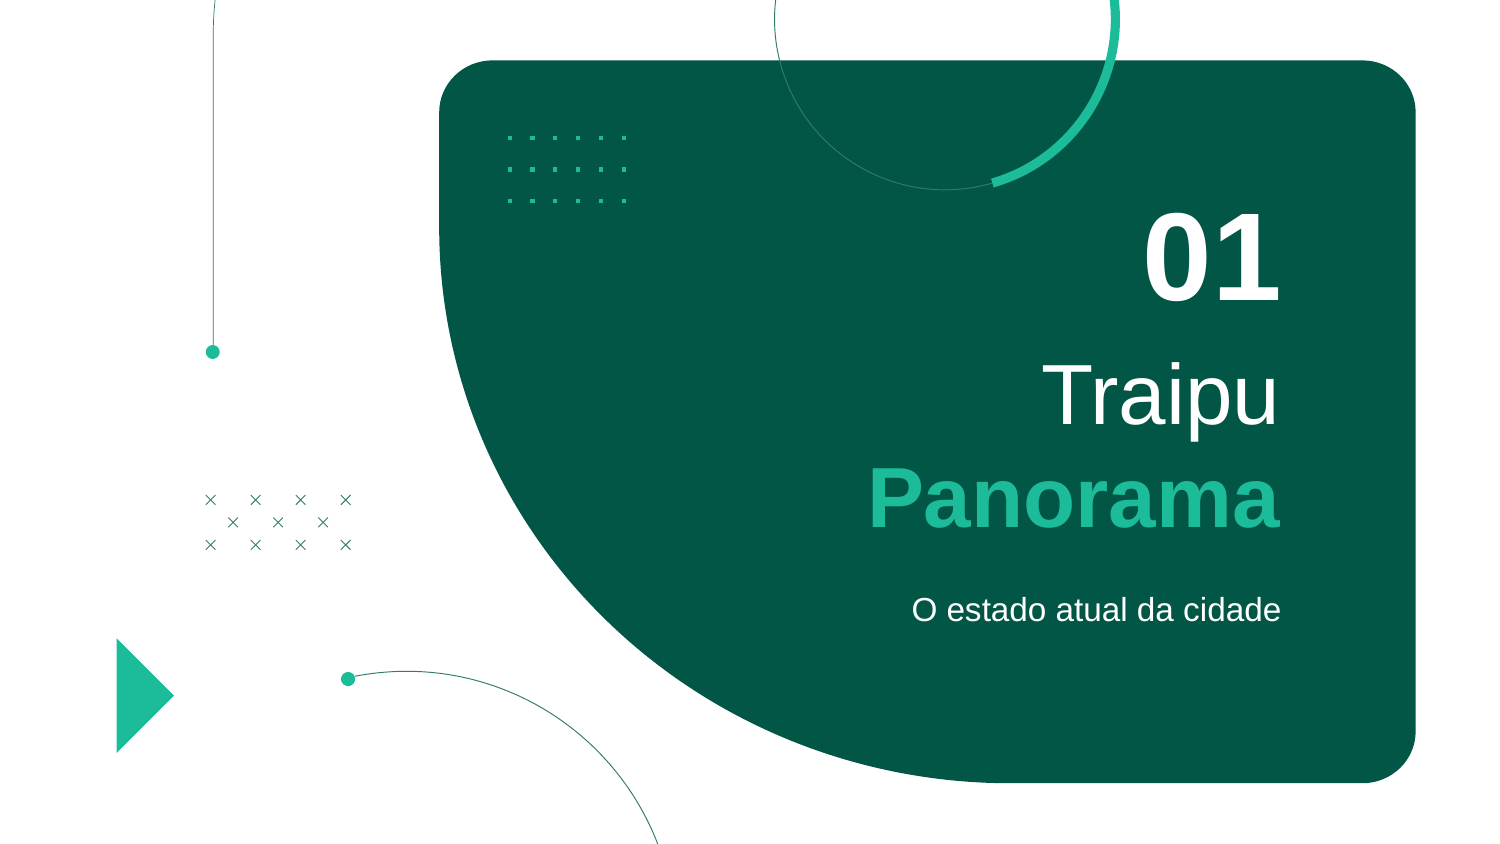

01
# Traipu Panorama
O estado atual da cidade